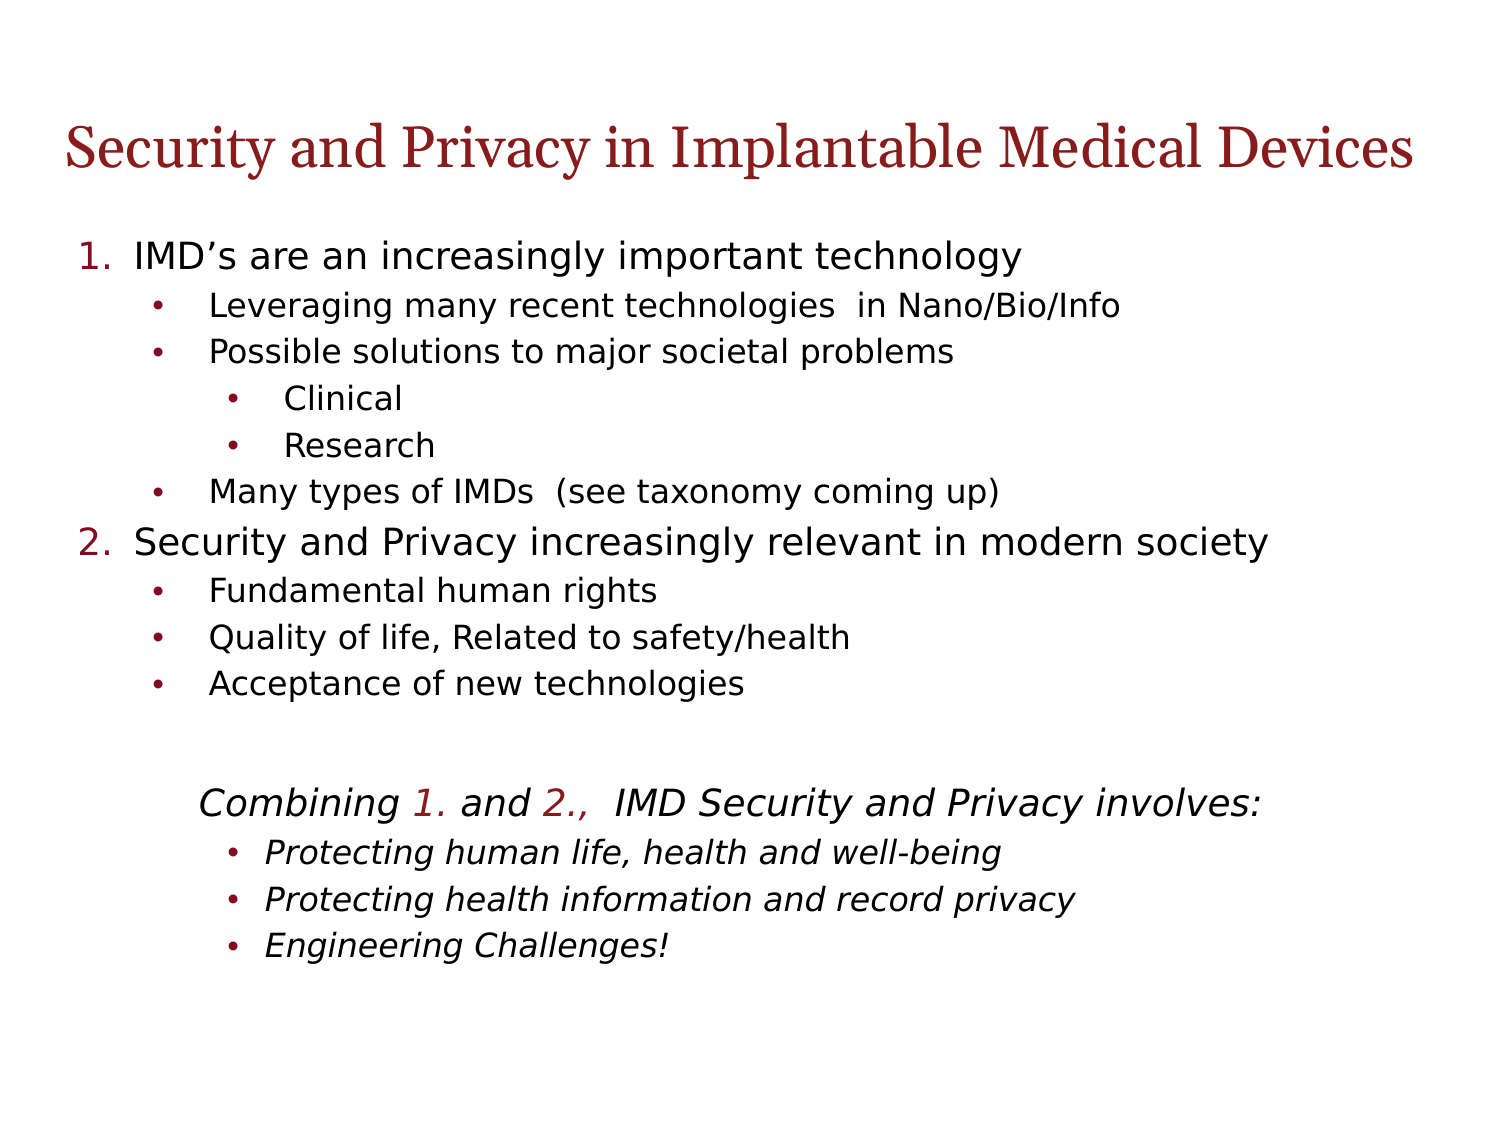

# Security and Privacy in Implantable Medical Devices
IMD’s are an increasingly important technology
Leveraging many recent technologies  in Nano/Bio/Info
Possible solutions to major societal problems
Clinical
Research
Many types of IMDs  (see taxonomy coming up)
Security and Privacy increasingly relevant in modern society
Fundamental human rights
Quality of life, Related to safety/health
Acceptance of new technologies

Combining 1. and 2.,  IMD Security and Privacy involves:
Protecting human life, health and well-being
Protecting health information and record privacy
Engineering Challenges!